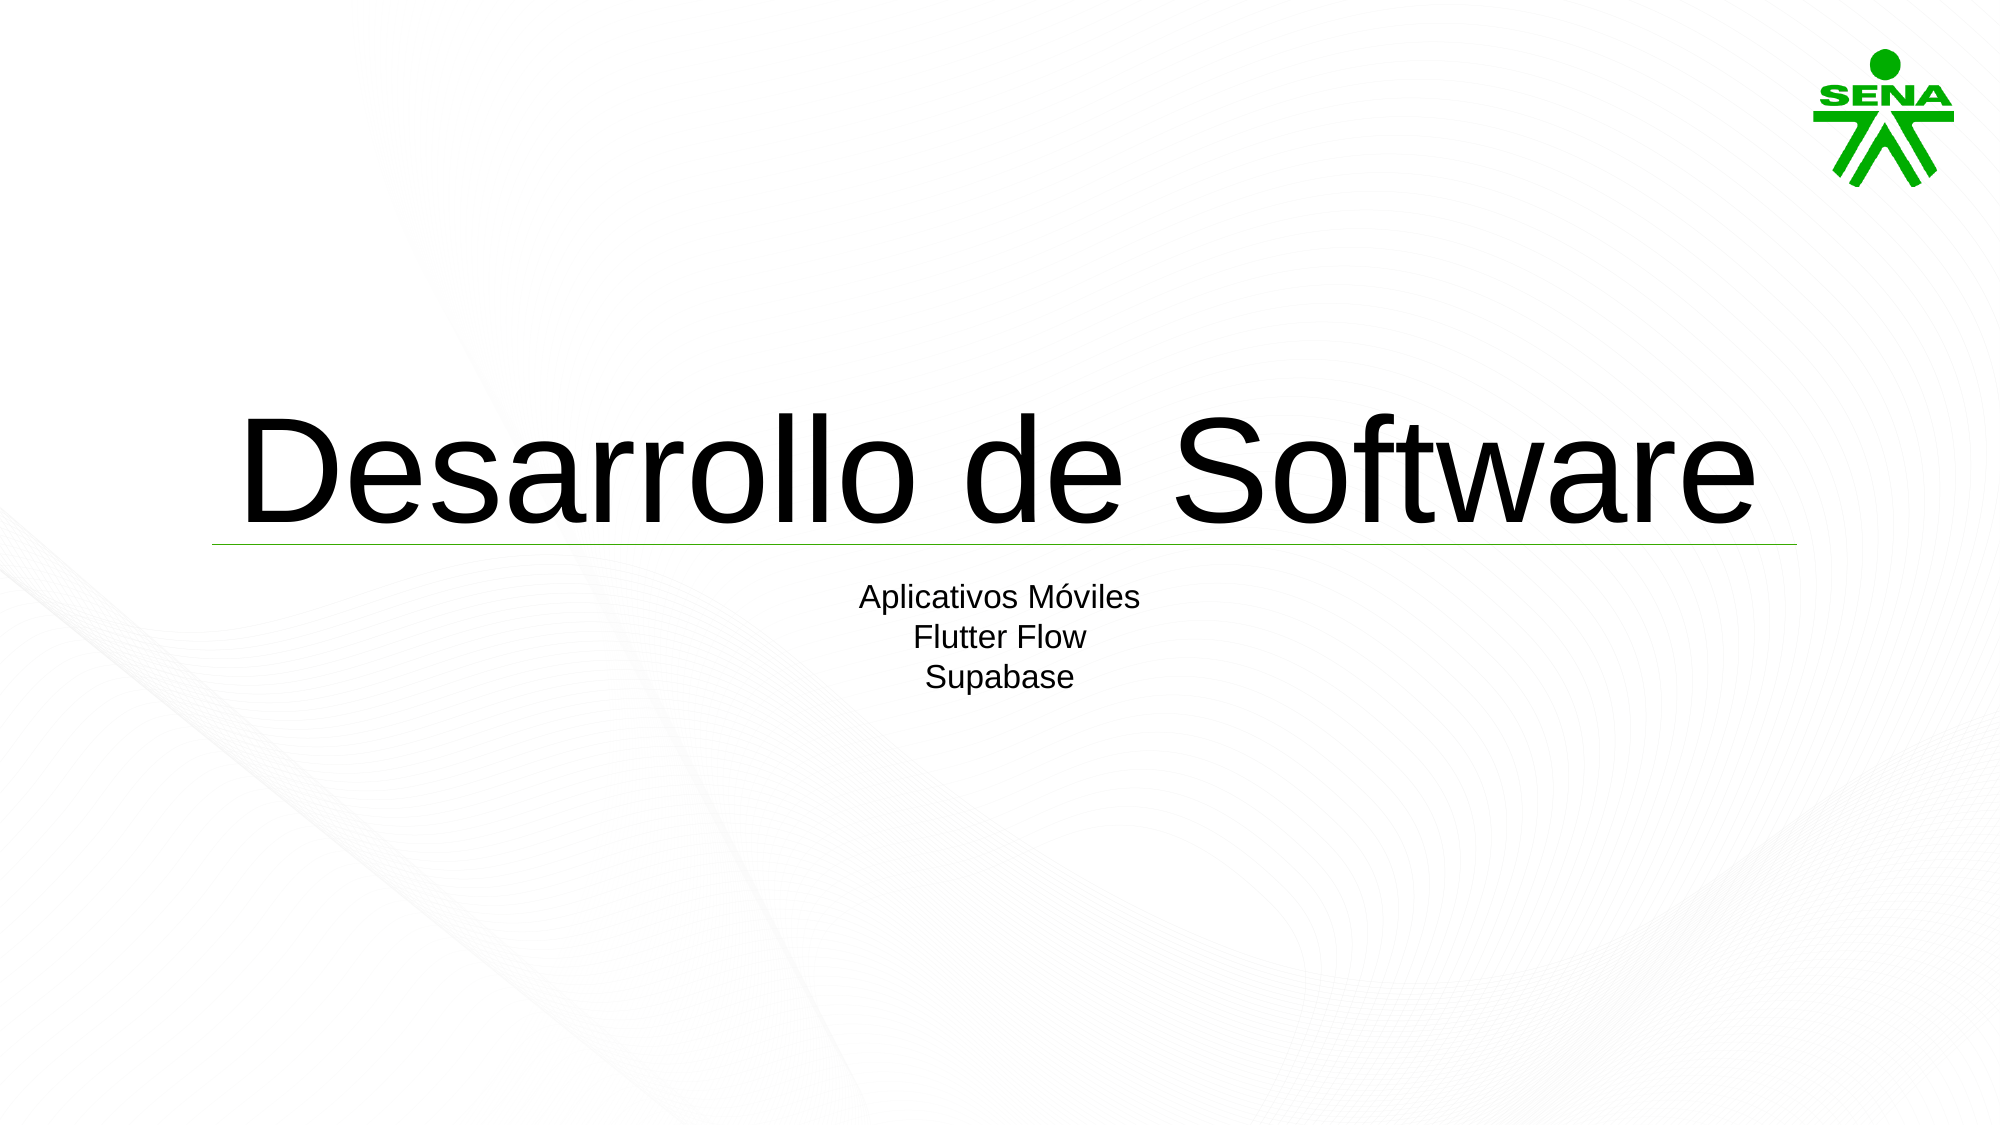

Desarrollo de Software
Aplicativos Móviles
Flutter Flow
Supabase